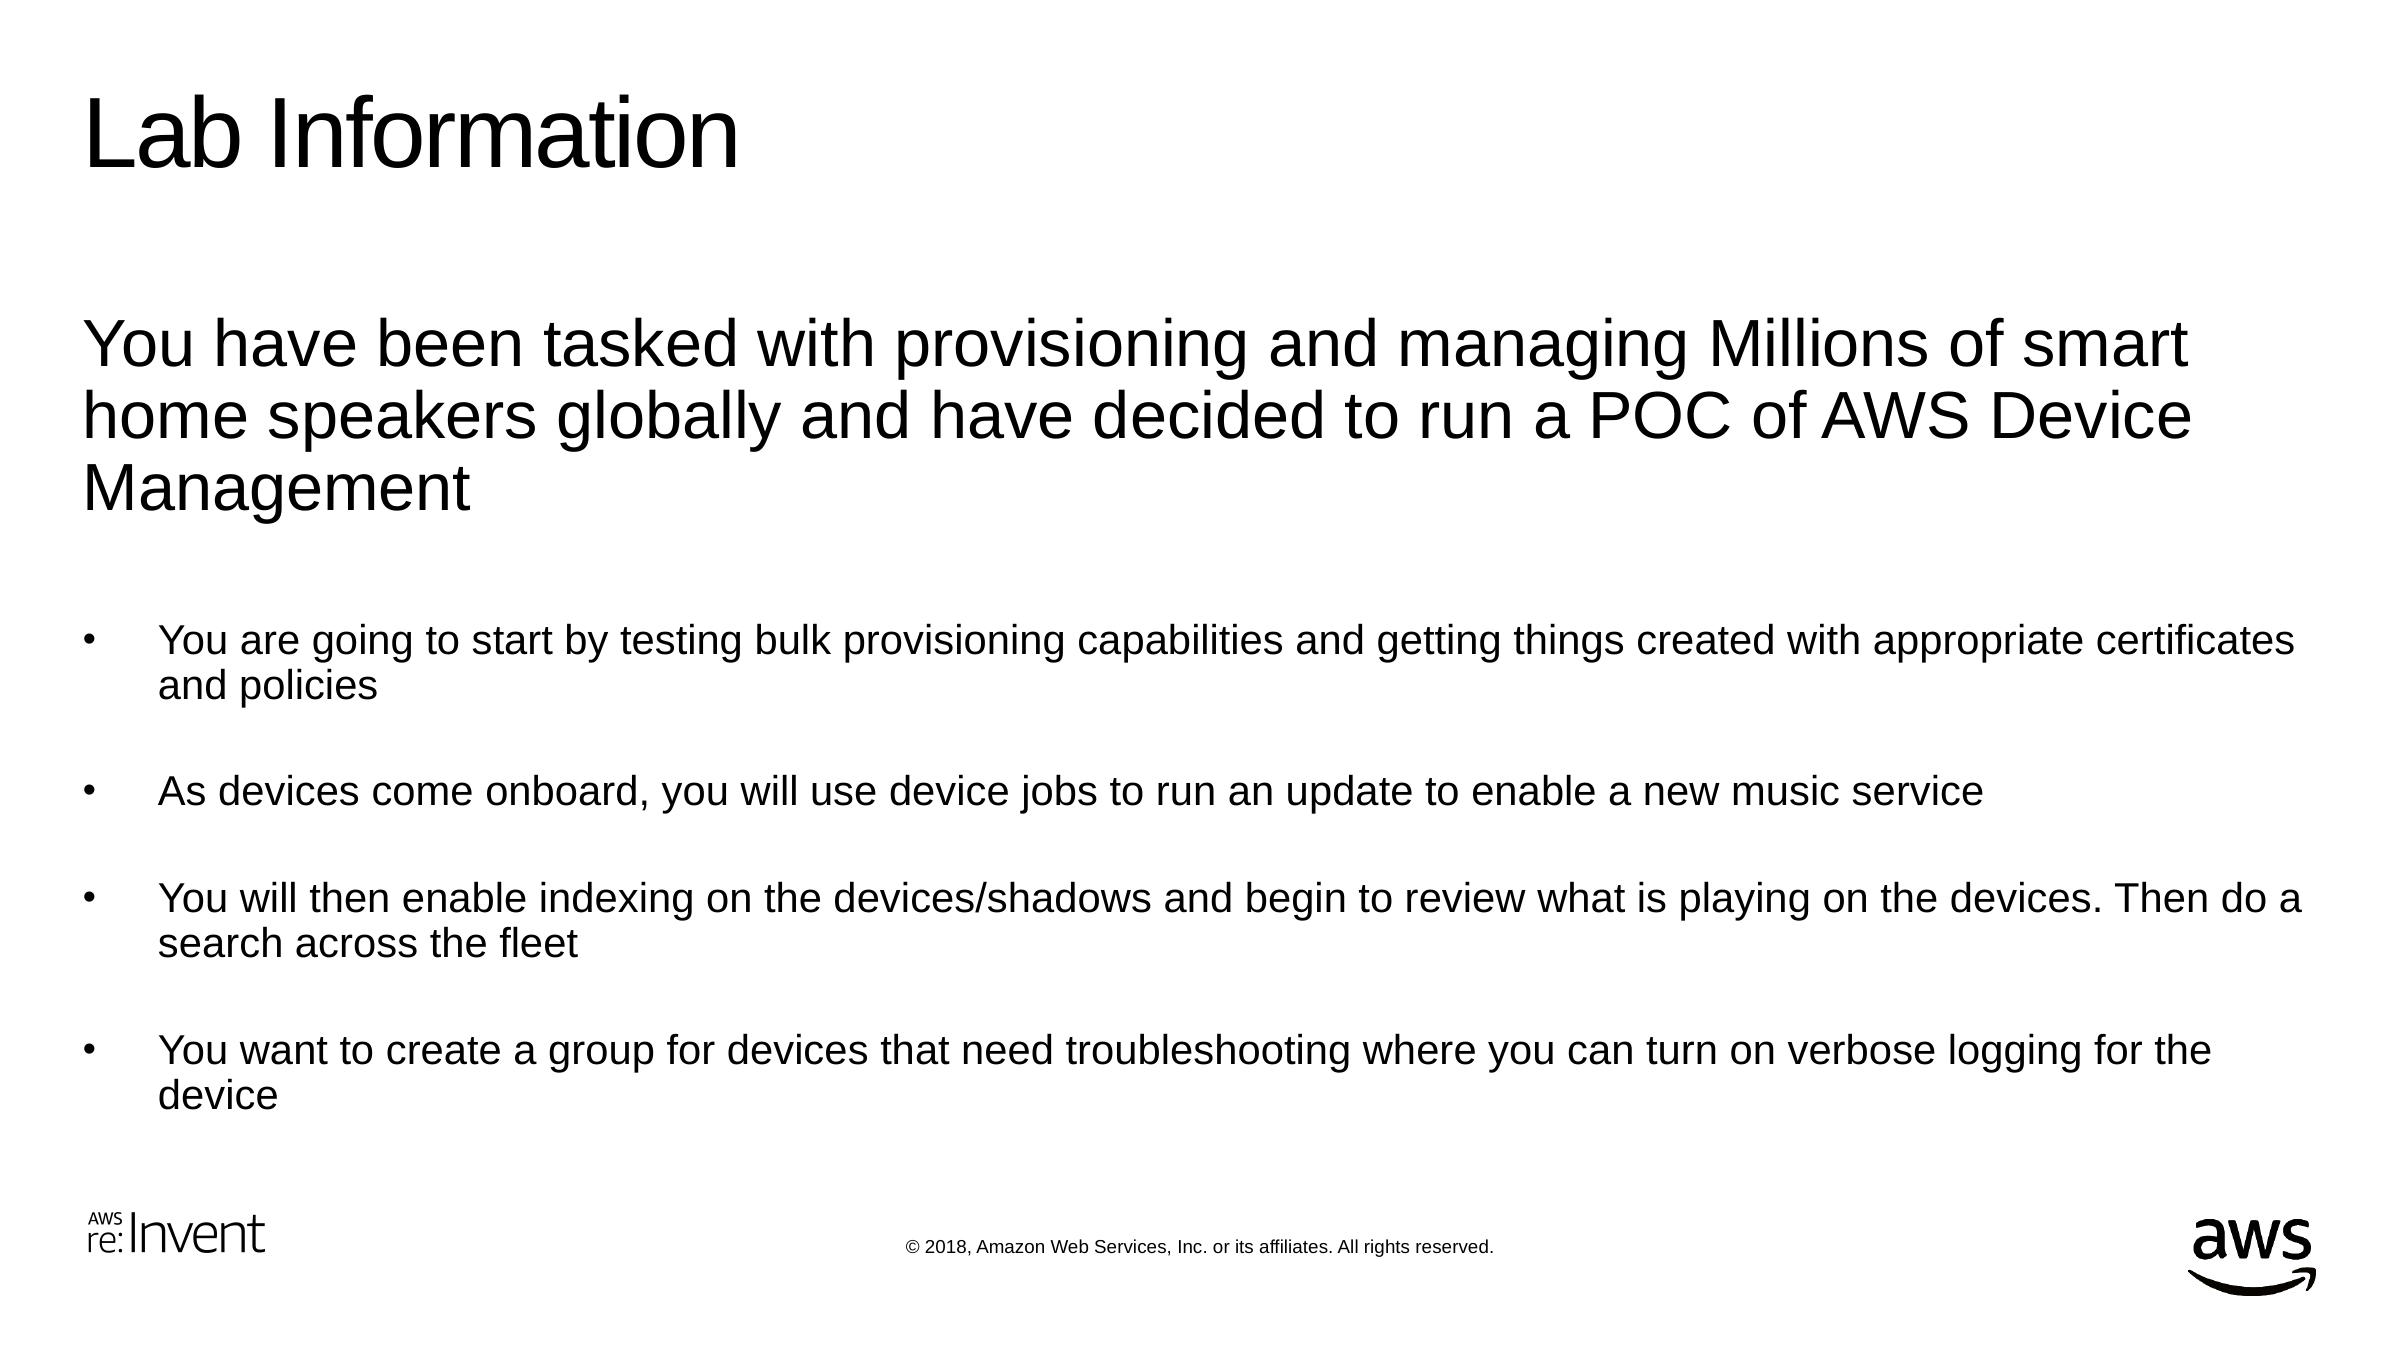

# Lab Information
You have been tasked with provisioning and managing Millions of smart home speakers globally and have decided to run a POC of AWS Device Management

You are going to start by testing bulk provisioning capabilities and getting things created with appropriate certificates and policies

As devices come onboard, you will use device jobs to run an update to enable a new music service

You will then enable indexing on the devices/shadows and begin to review what is playing on the devices. Then do a search across the fleet

You want to create a group for devices that need troubleshooting where you can turn on verbose logging for the device